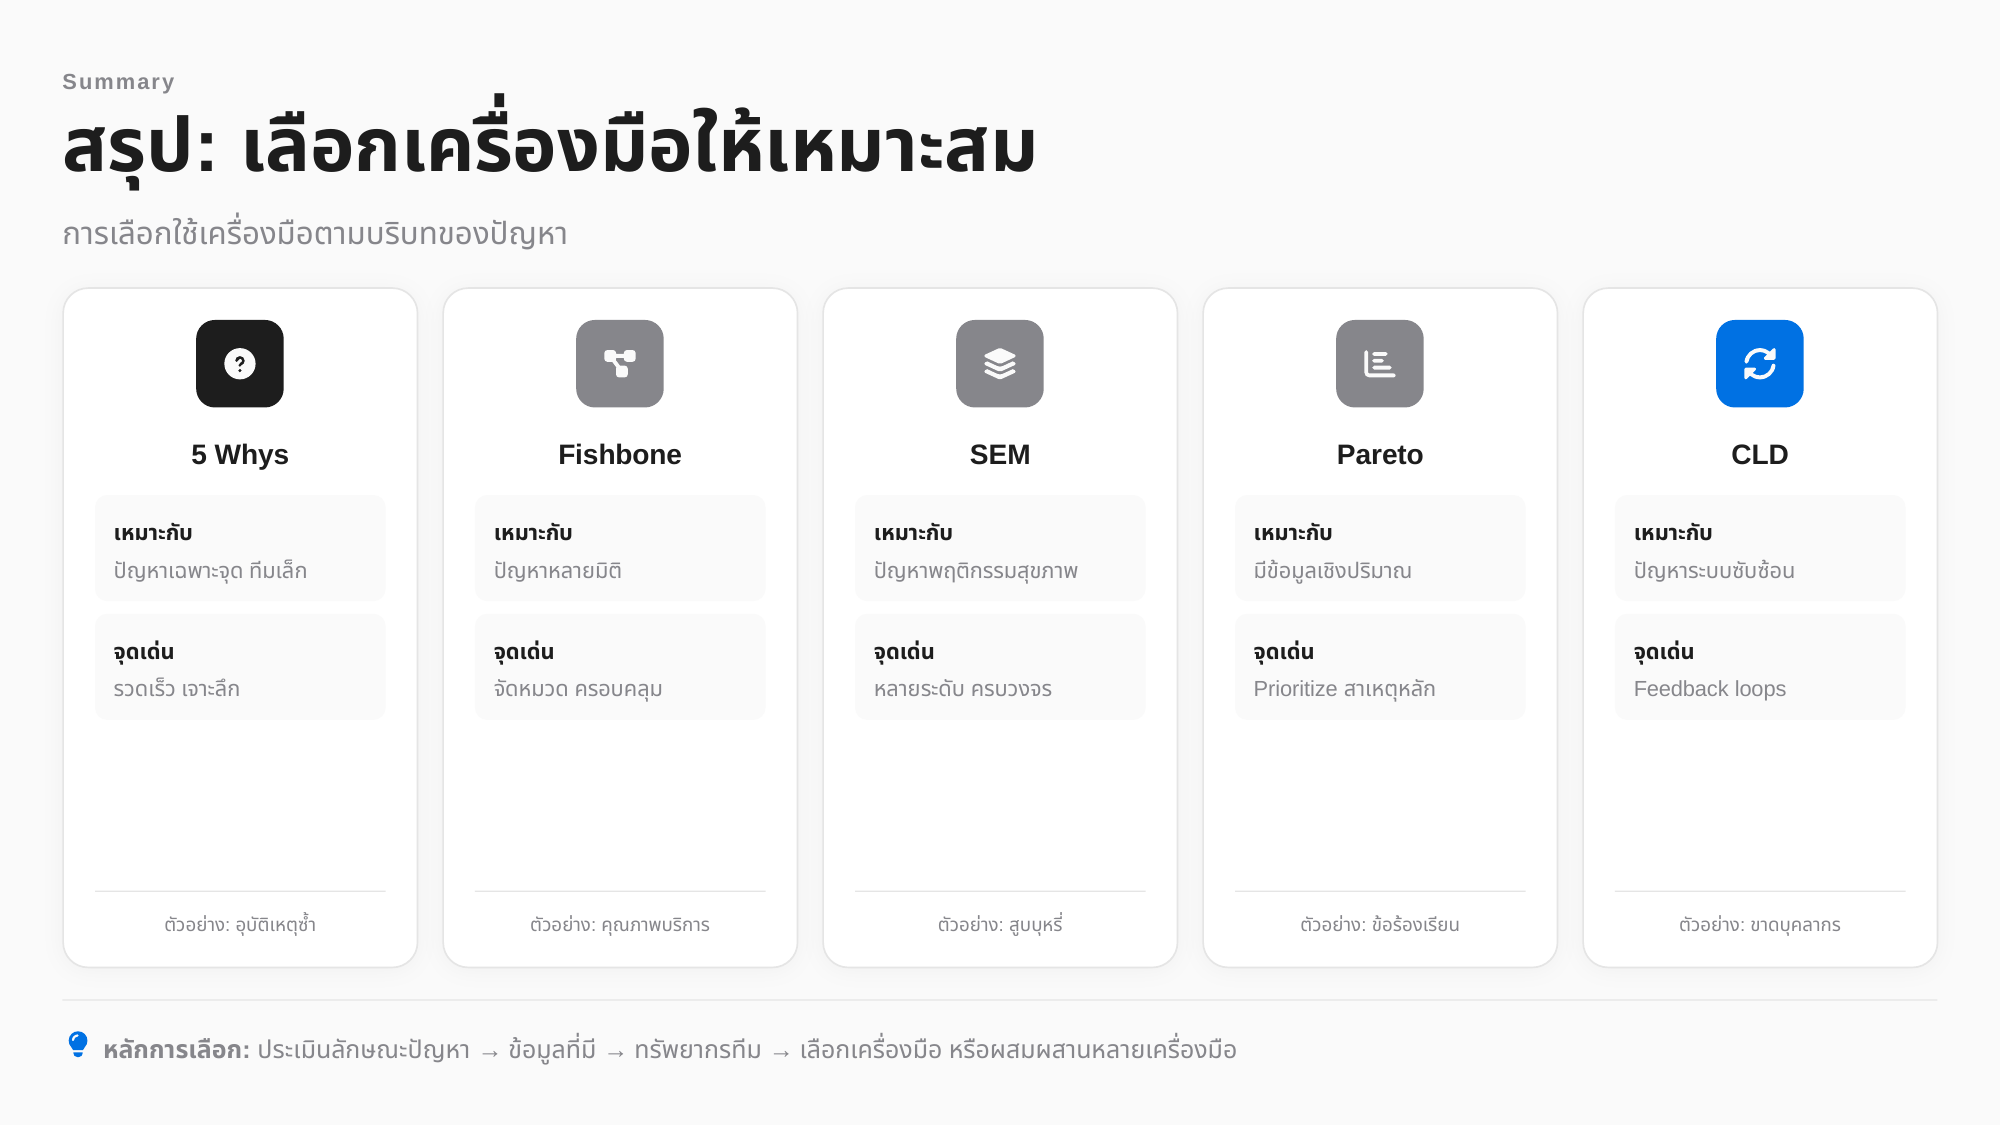

Summary
สรุป: เลือกเครื่องมือให้เหมาะสม
การเลือกใช้เครื่องมือตามบริบทของปัญหา

5 Whys
Fishbone
SEM
Pareto
CLD

เหมาะกับ
เหมาะกับ
เหมาะกับ
เหมาะกับ
เหมาะกับ
ปัญหาเฉพาะจุด ทีมเล็ก
ปัญหาหลายมิติ
ปัญหาพฤติกรรมสุขภาพ
มีข้อมูลเชิงปริมาณ
ปัญหาระบบซับซ้อน

จุดเด่น
จุดเด่น
จุดเด่น
จุดเด่น
จุดเด่น
รวดเร็ว เจาะลึก
จัดหมวด ครอบคลุม
หลายระดับ ครบวงจร
Prioritize สาเหตุหลัก
Feedback loops

ตัวอย่าง: อุบัติเหตุซ้ำ
ตัวอย่าง: คุณภาพบริการ
ตัวอย่าง: สูบบุหรี่
ตัวอย่าง: ข้อร้องเรียน
ตัวอย่าง: ขาดบุคลากร

หลักการเลือก: ประเมินลักษณะปัญหา → ข้อมูลที่มี → ทรัพยากรทีม → เลือกเครื่องมือ หรือผสมผสานหลายเครื่องมือ